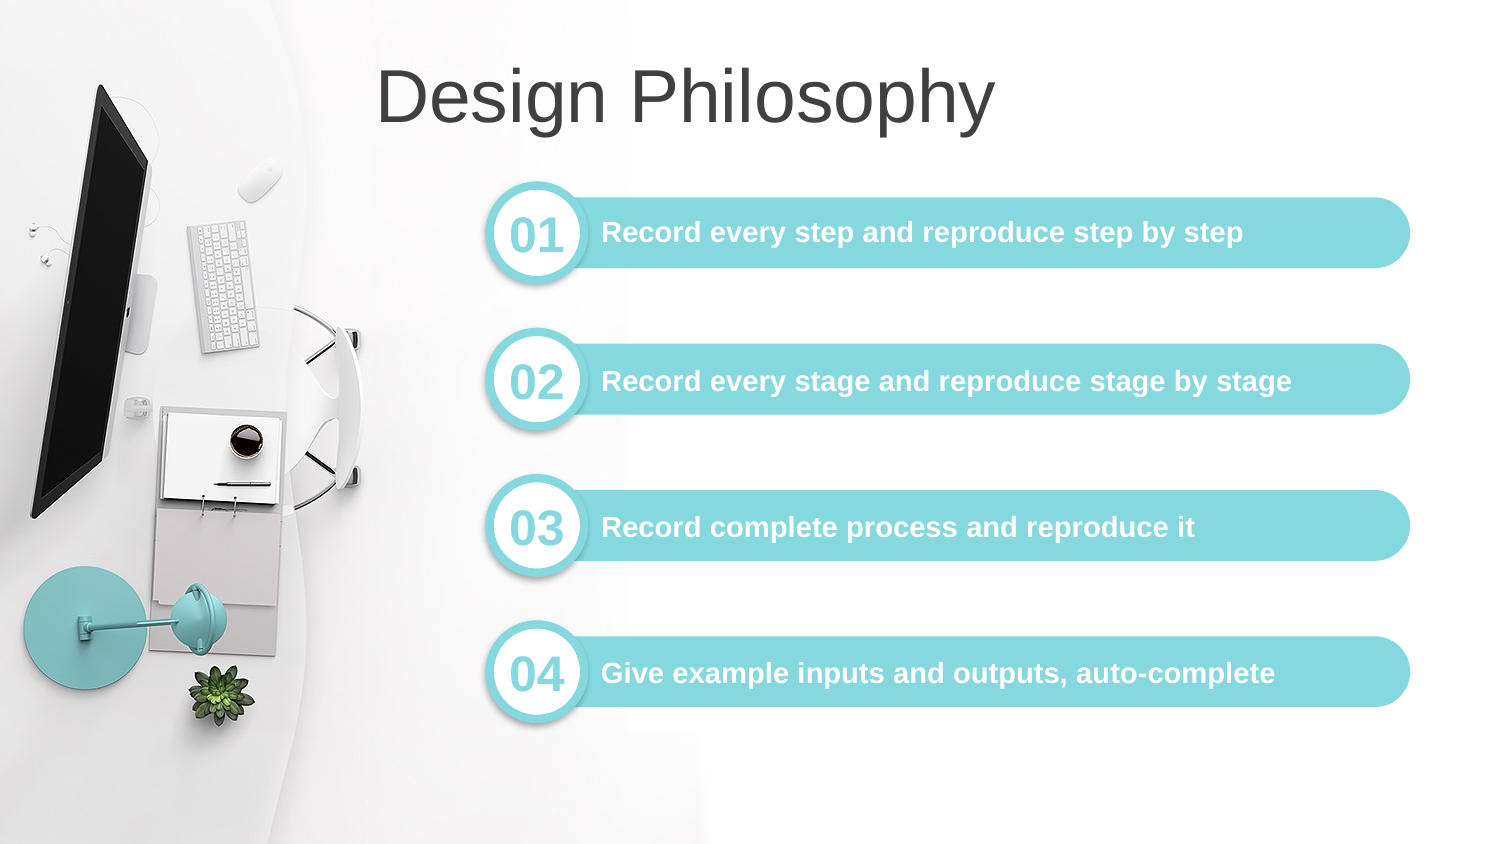

Design Philosophy

01
Record every step and reproduce step by step

02
Record every stage and reproduce stage by stage

03
Record complete process and reproduce it

04
Give example inputs and outputs, auto-complete